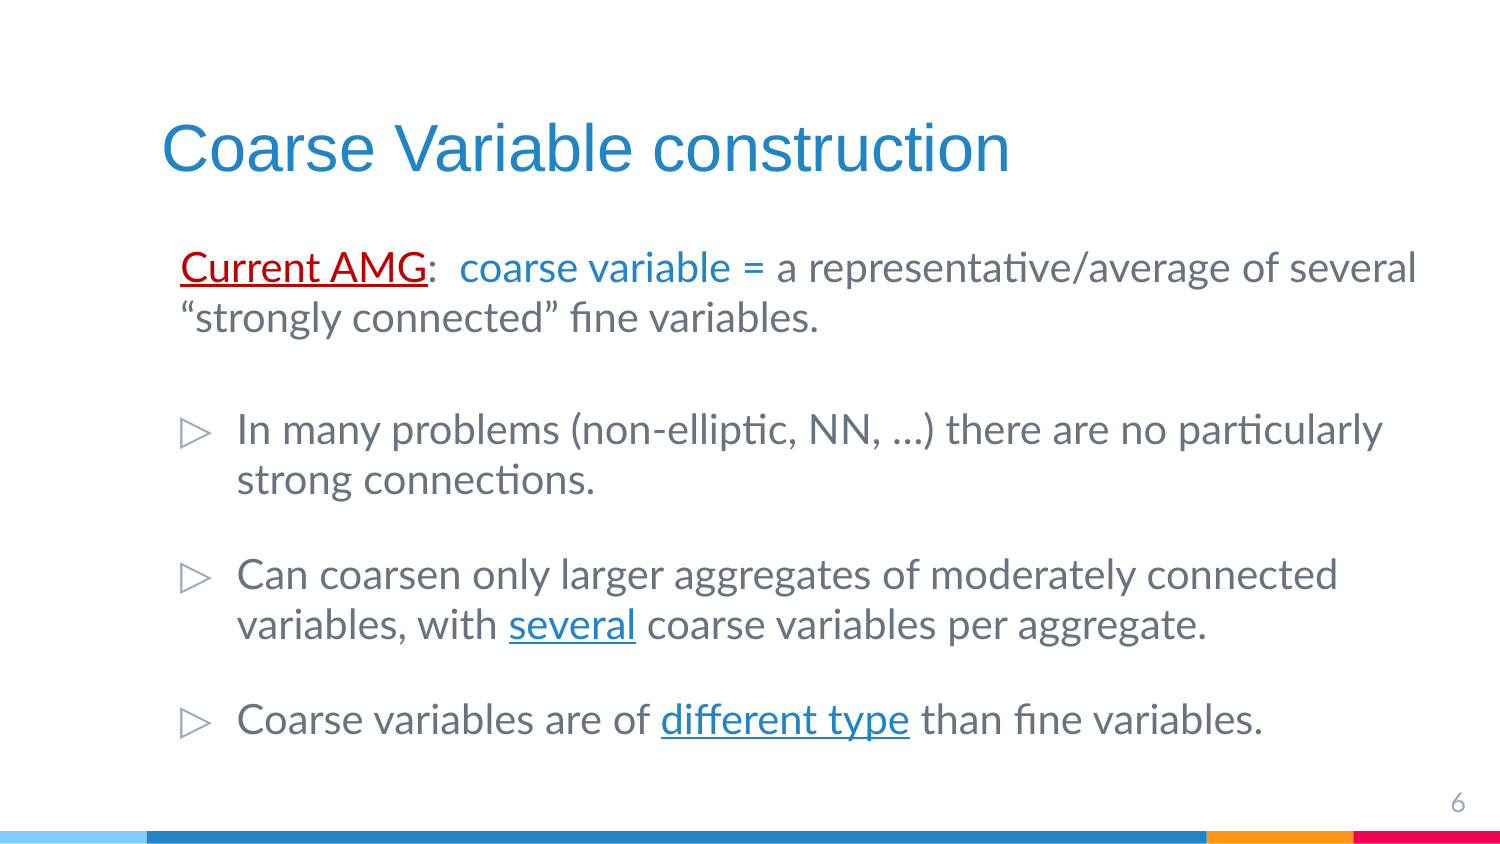

# Coarse Variable construction
Current AMG:  coarse variable = a representative/average of several “strongly connected” fine variables.
In many problems (non-elliptic, NN, …) there are no particularly strong connections.

Can coarsen only larger aggregates of moderately connected variables, with several coarse variables per aggregate.

Coarse variables are of different type than fine variables.
6